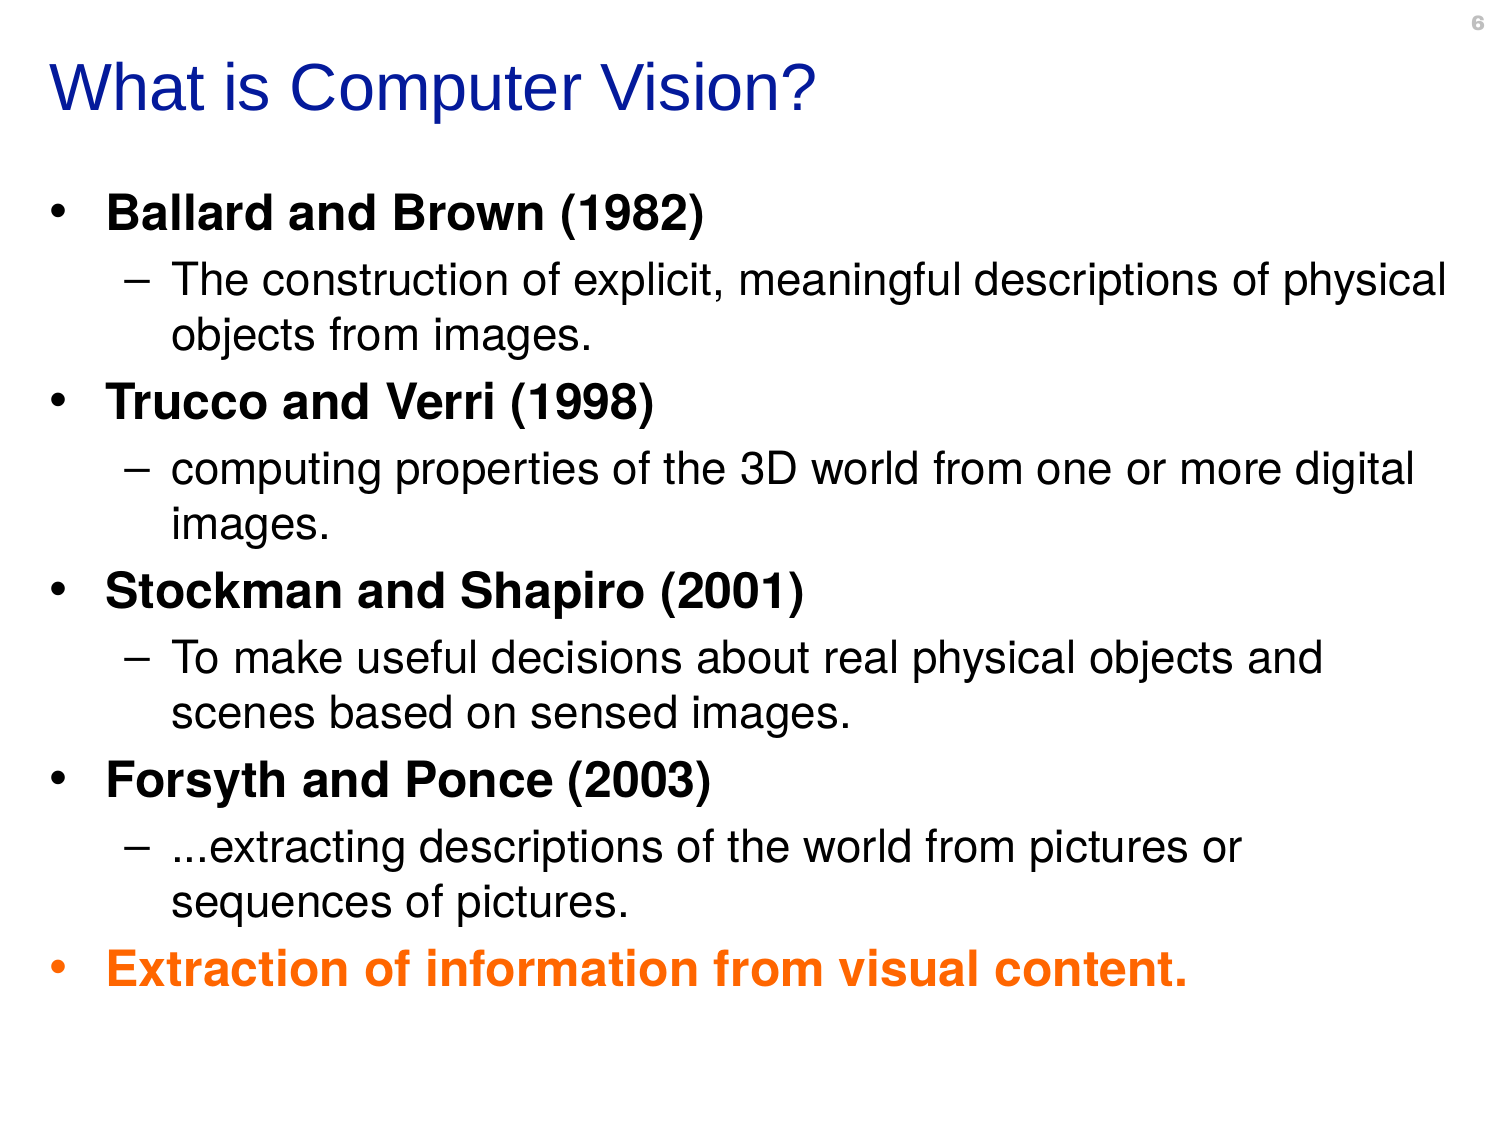

6
# What is Computer Vision?
Ballard and Brown (1982)
The construction of explicit, meaningful descriptions of physical objects from images.
Trucco and Verri (1998)
computing properties of the 3D world from one or more digital images.
Stockman and Shapiro (2001)
To make useful decisions about real physical objects and scenes based on sensed images.
Forsyth and Ponce (2003)
...extracting descriptions of the world from pictures or sequences of pictures.
Extraction of information from visual content.